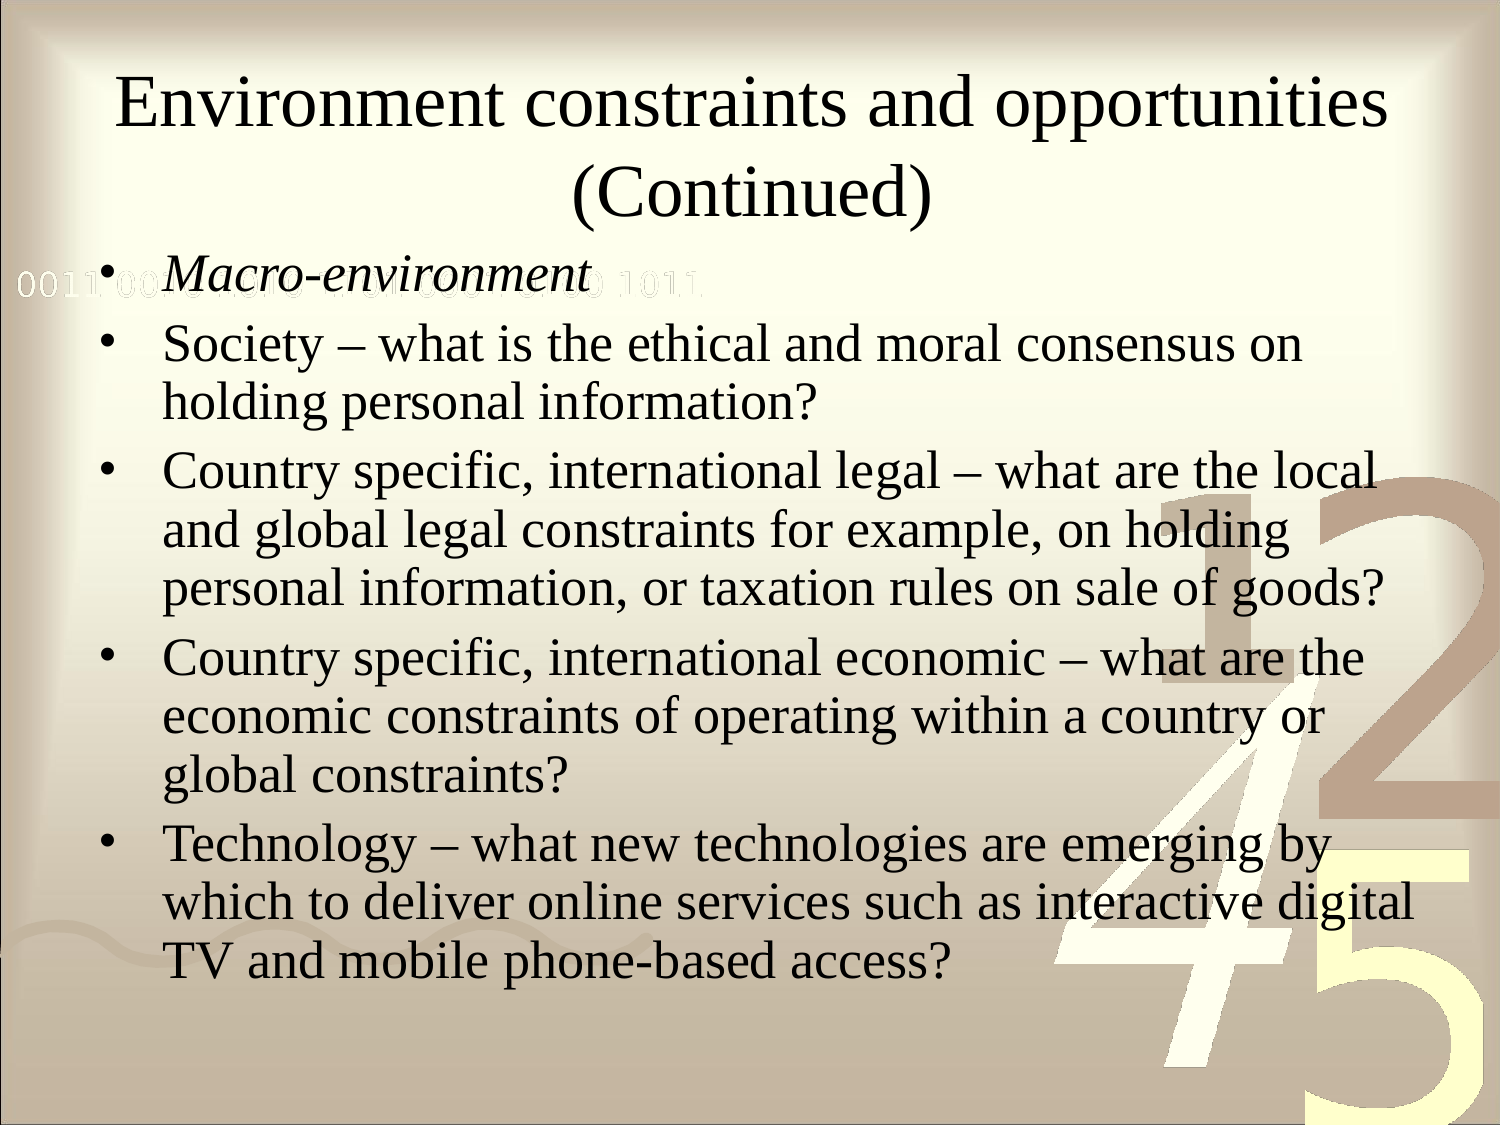

Environment constraints and opportunities (Continued)
Macro-environment
Society – what is the ethical and moral consensus on holding personal information?
Country specific, international legal – what are the local and global legal constraints for example, on holding personal information, or taxation rules on sale of goods?
Country specific, international economic – what are the economic constraints of operating within a country or global constraints?
Technology – what new technologies are emerging by which to deliver online services such as interactive digital TV and mobile phone-based access?